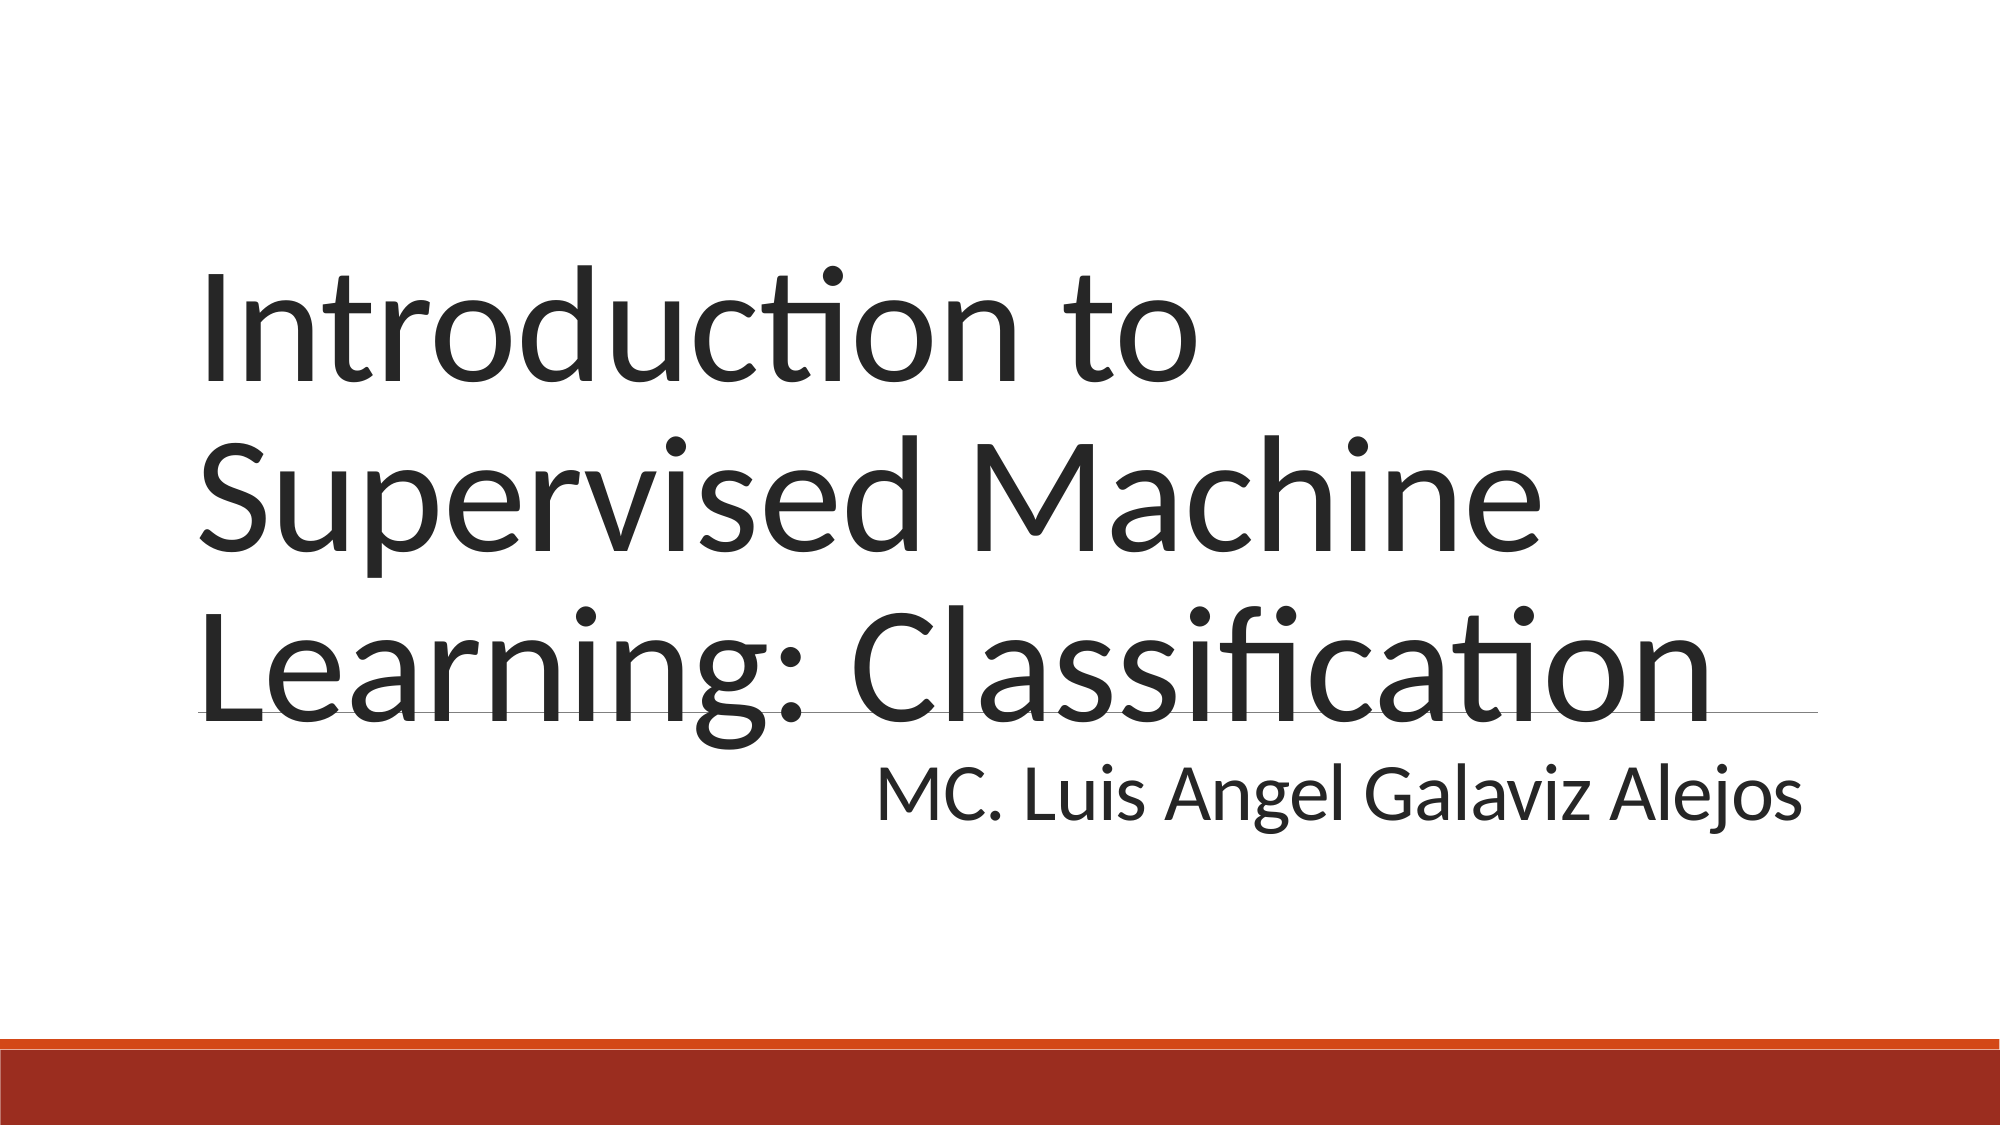

# Introduction to Supervised Machine Learning: Classification
MC. Luis Angel Galaviz Alejos
MS. Luis Angel Galaviz Alejos